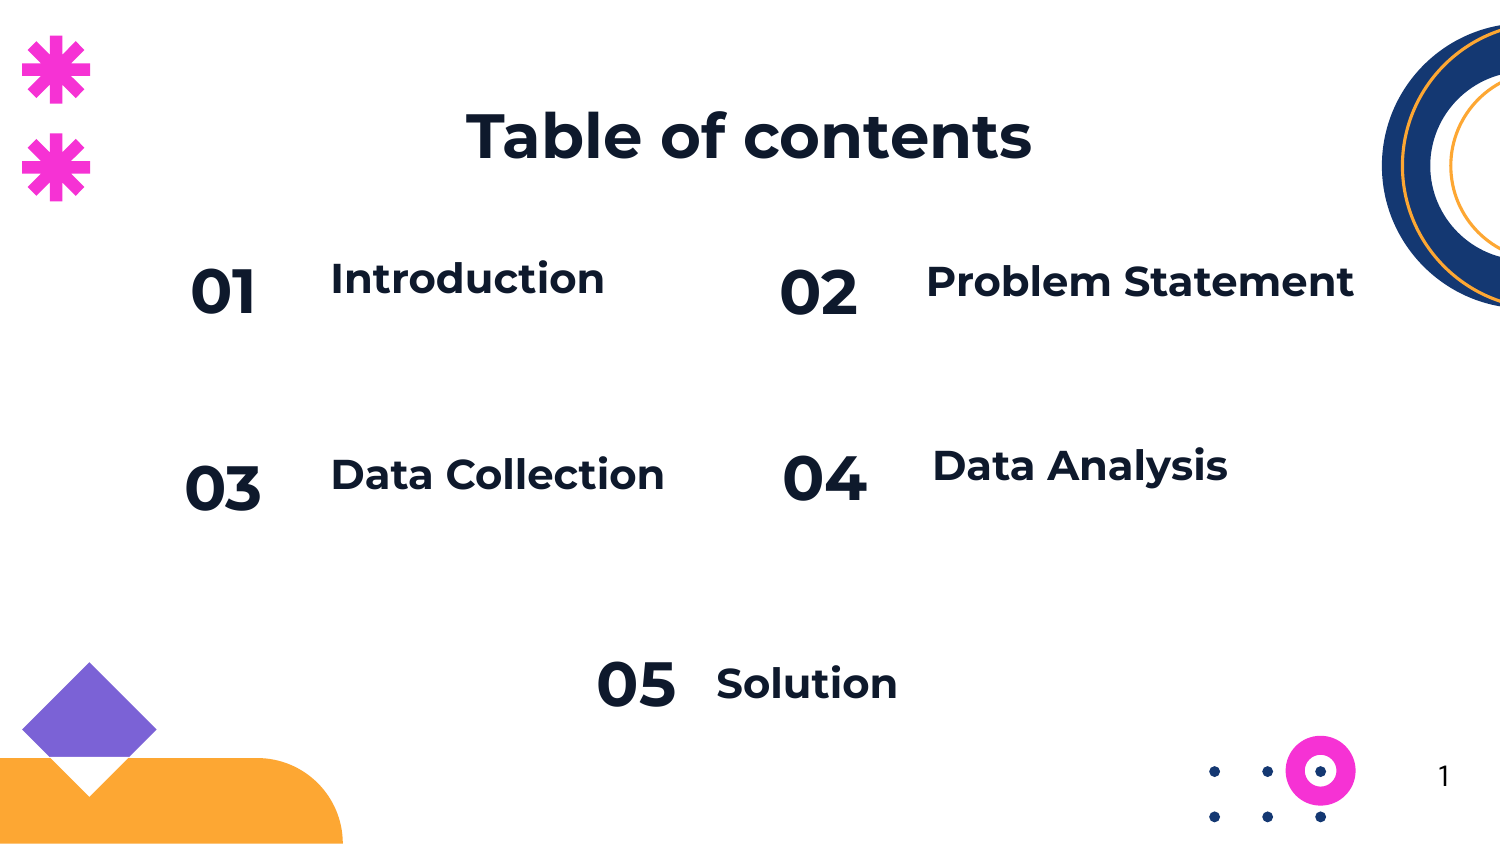

Table of contents
01
# Introduction
02
Problem Statement
04
Data Analysis
03
Data Collection
05
Solution
1